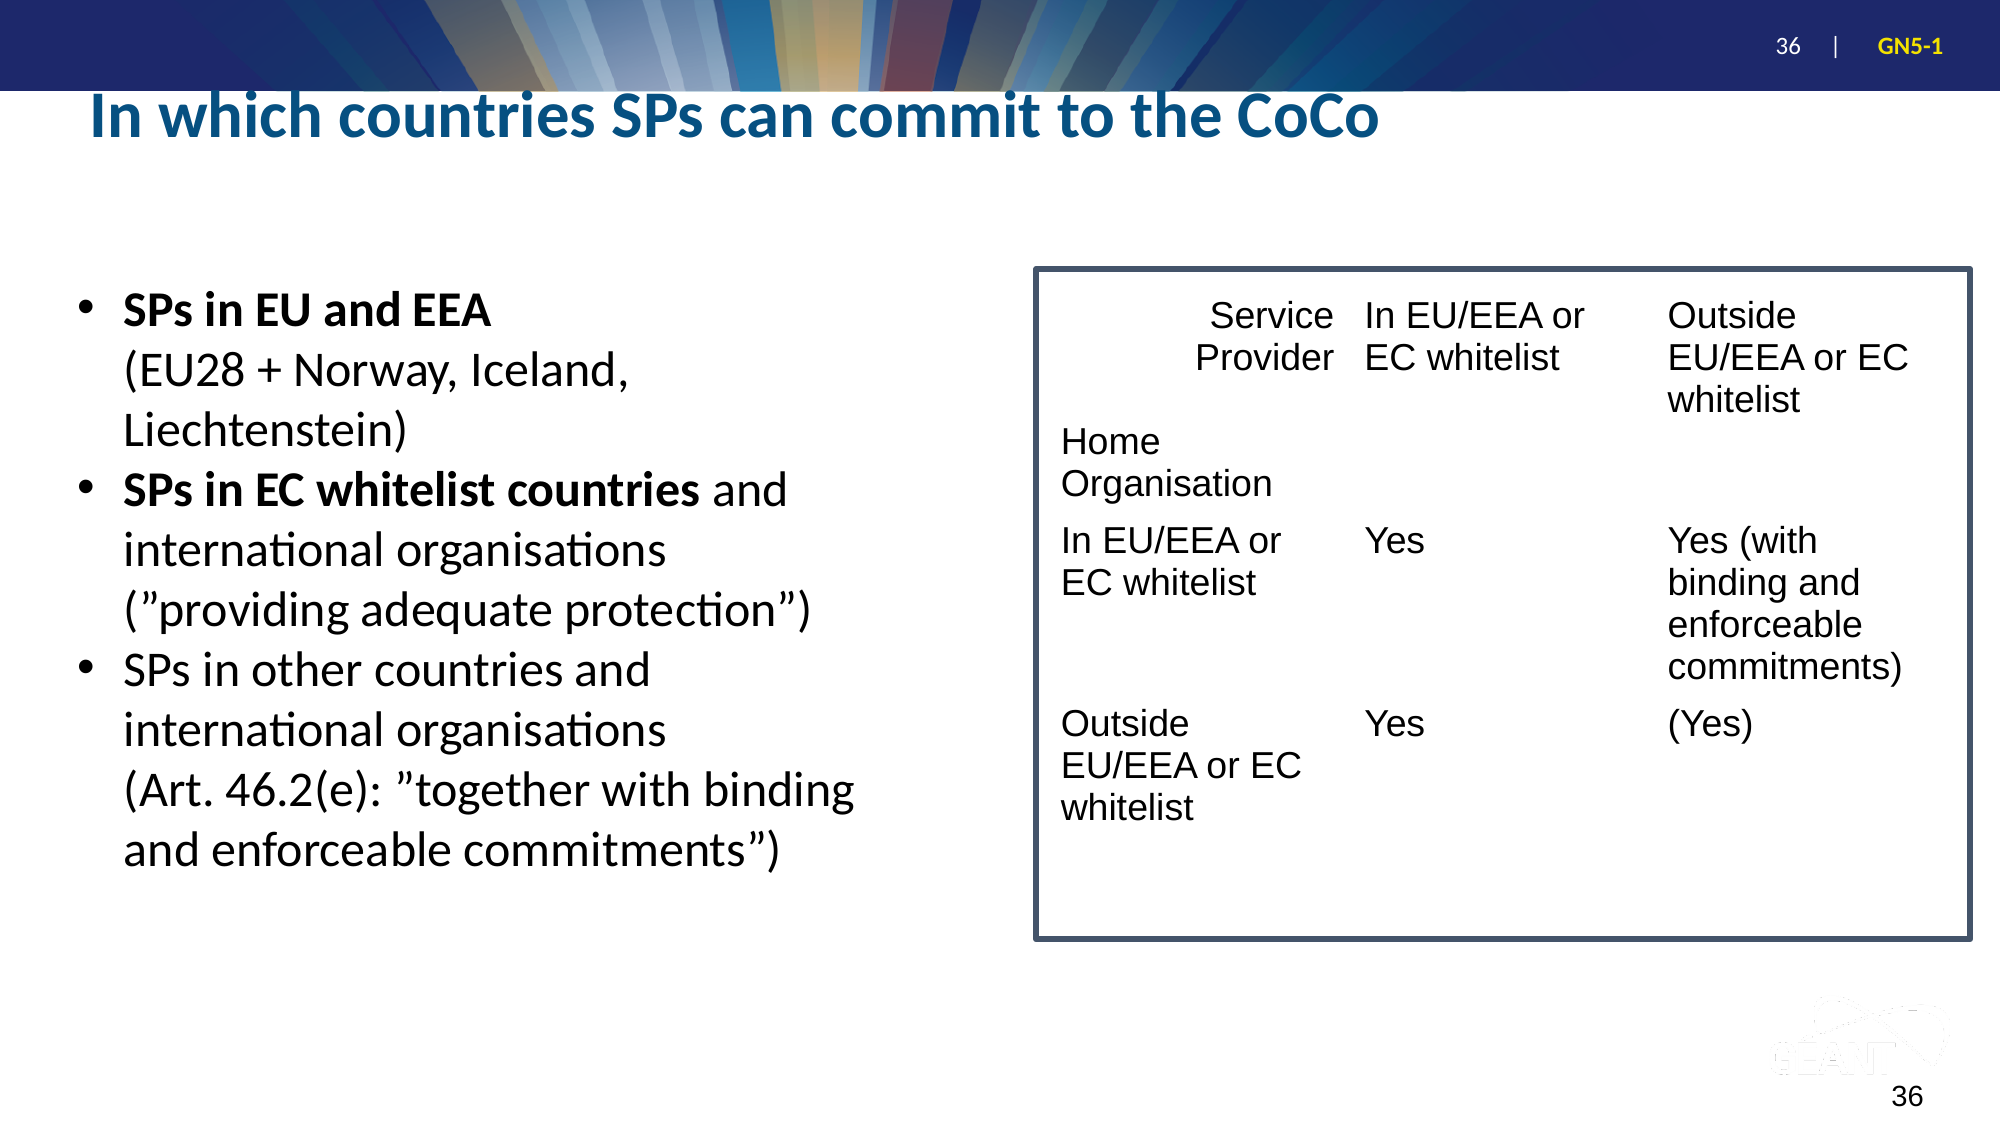

# In which countries SPs can commit to the CoCo
SPs in EU and EEA
(EU28 + Norway, Iceland, Liechtenstein)
SPs in EC whitelist countries and international organisations
(”providing adequate protection”)
SPs in other countries and international organisations
(Art. 46.2(e): ”together with binding and enforceable commitments”)

| Service Provider Home Organisation | In EU/EEA or EC whitelist | Outside EU/EEA or EC whitelist |
| --- | --- | --- |
| In EU/EEA or EC whitelist | Yes | Yes (with binding and enforceable commitments) |
| Outside EU/EEA or EC whitelist | Yes | (Yes) |
36